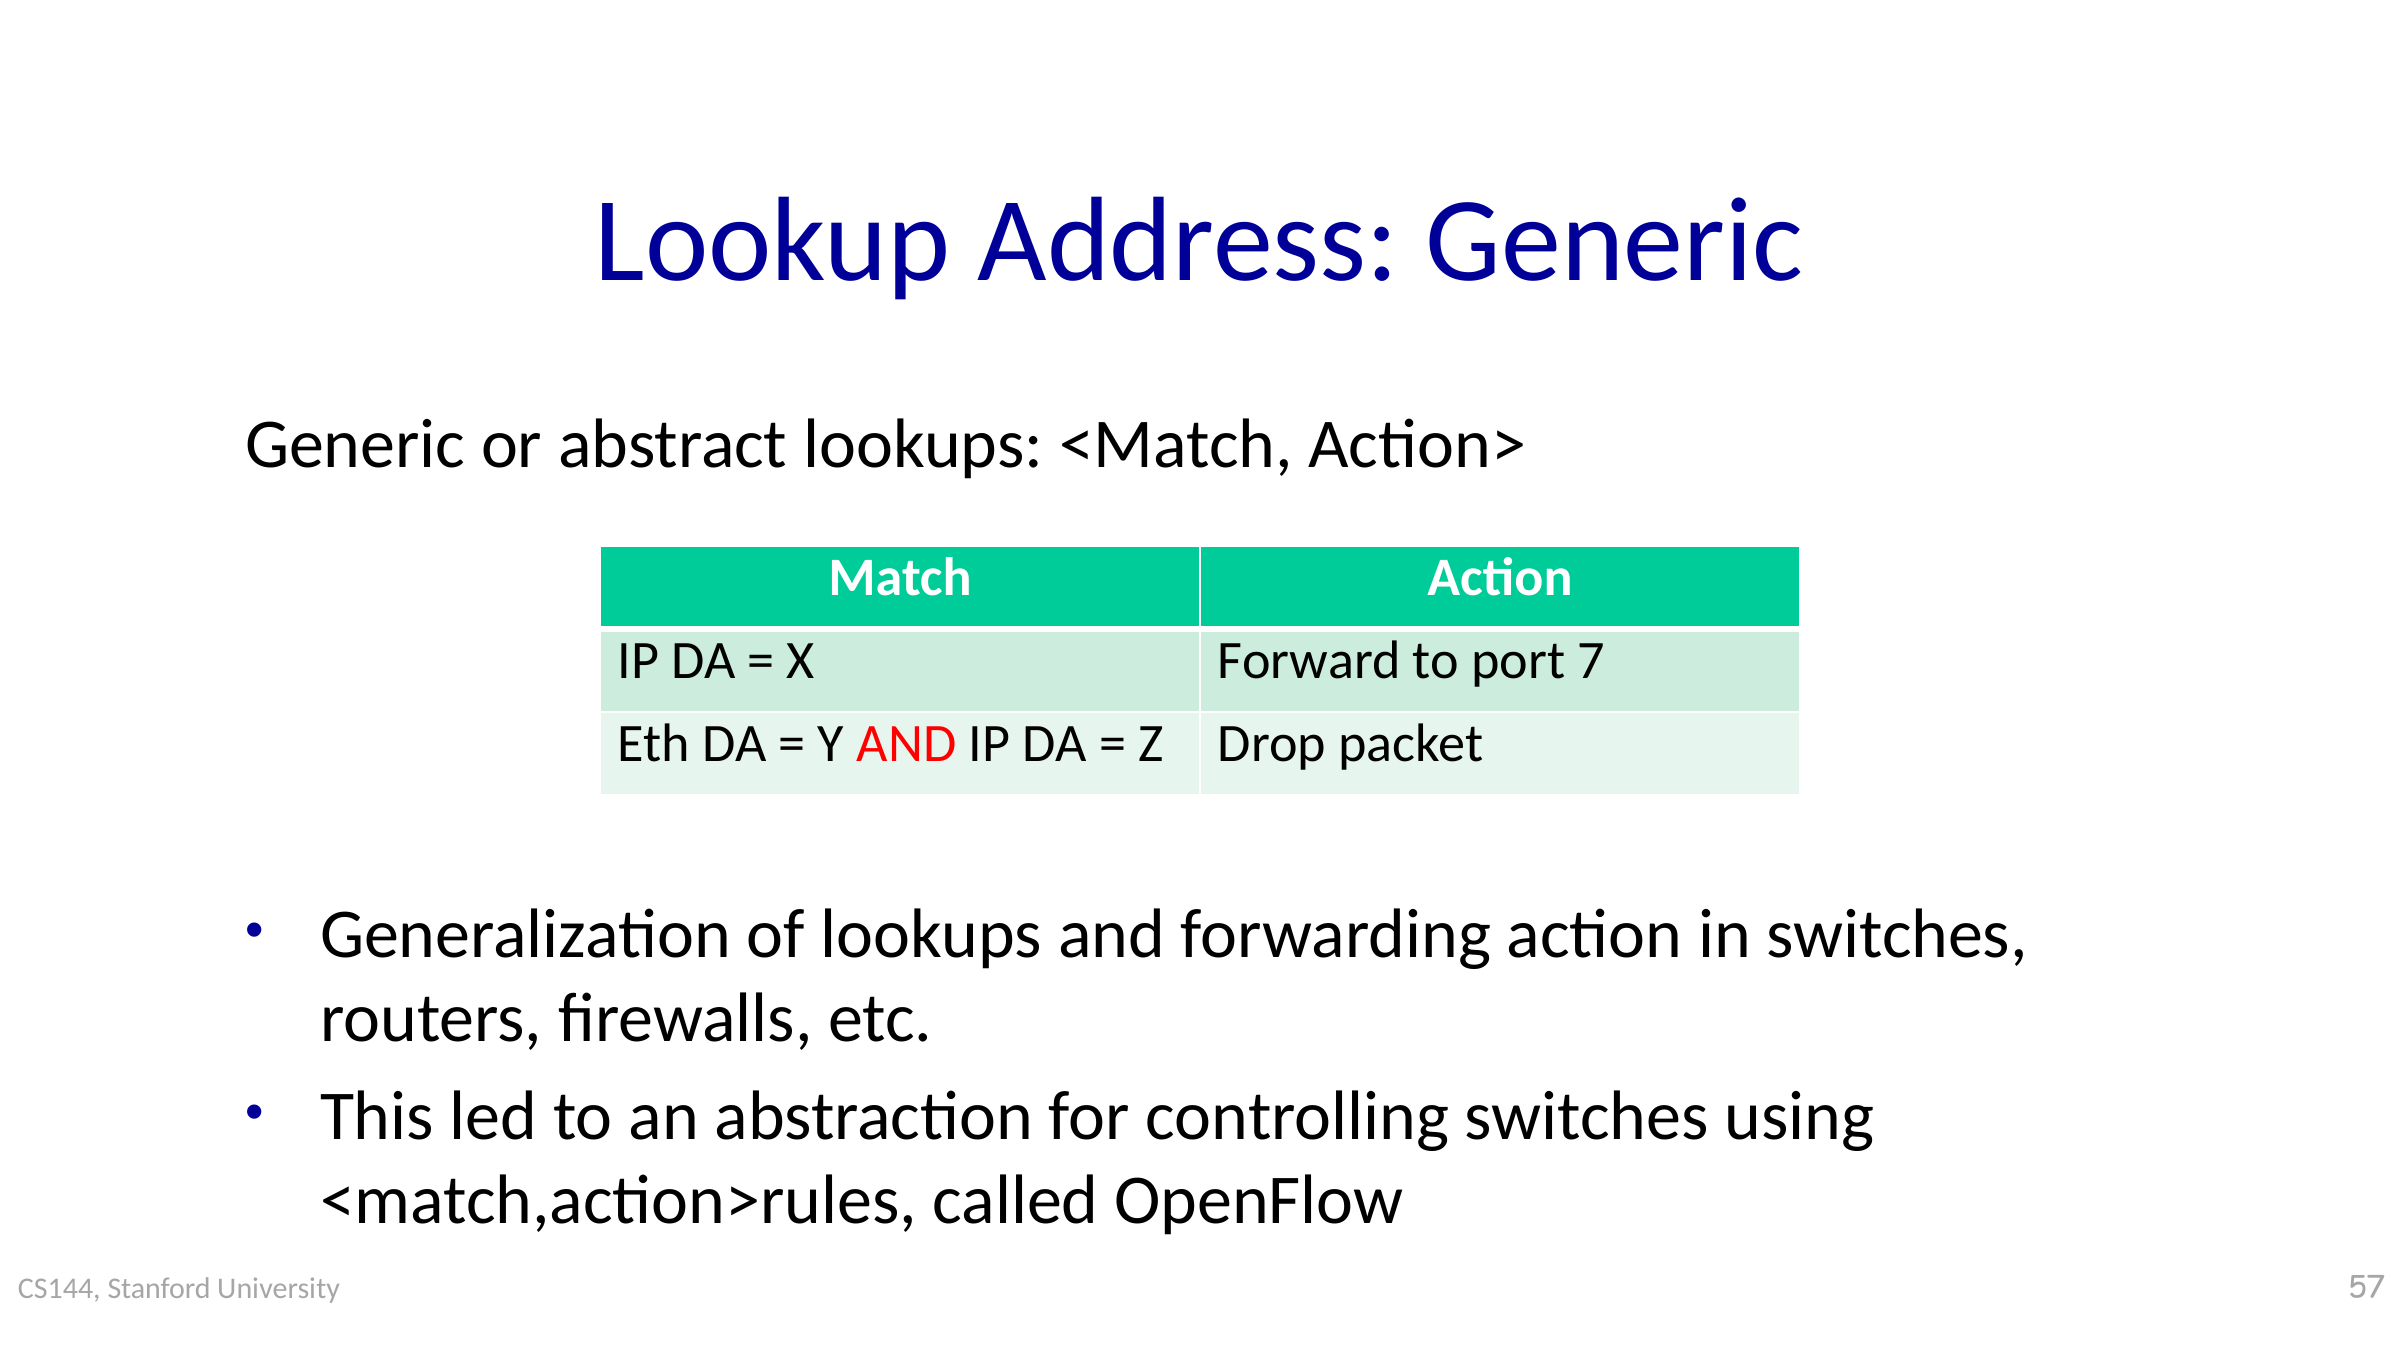

# Lookup Address: Generic
Generic or abstract lookups: <Match, Action>

Generalization of lookups and forwarding action in switches, routers, firewalls, etc.
This led to an abstraction for controlling switches using <match,action>rules, called OpenFlow
| Match | Action |
| --- | --- |
| IP DA = X | Forward to port 7 |
| Eth DA = Y AND IP DA = Z | Drop packet |
57